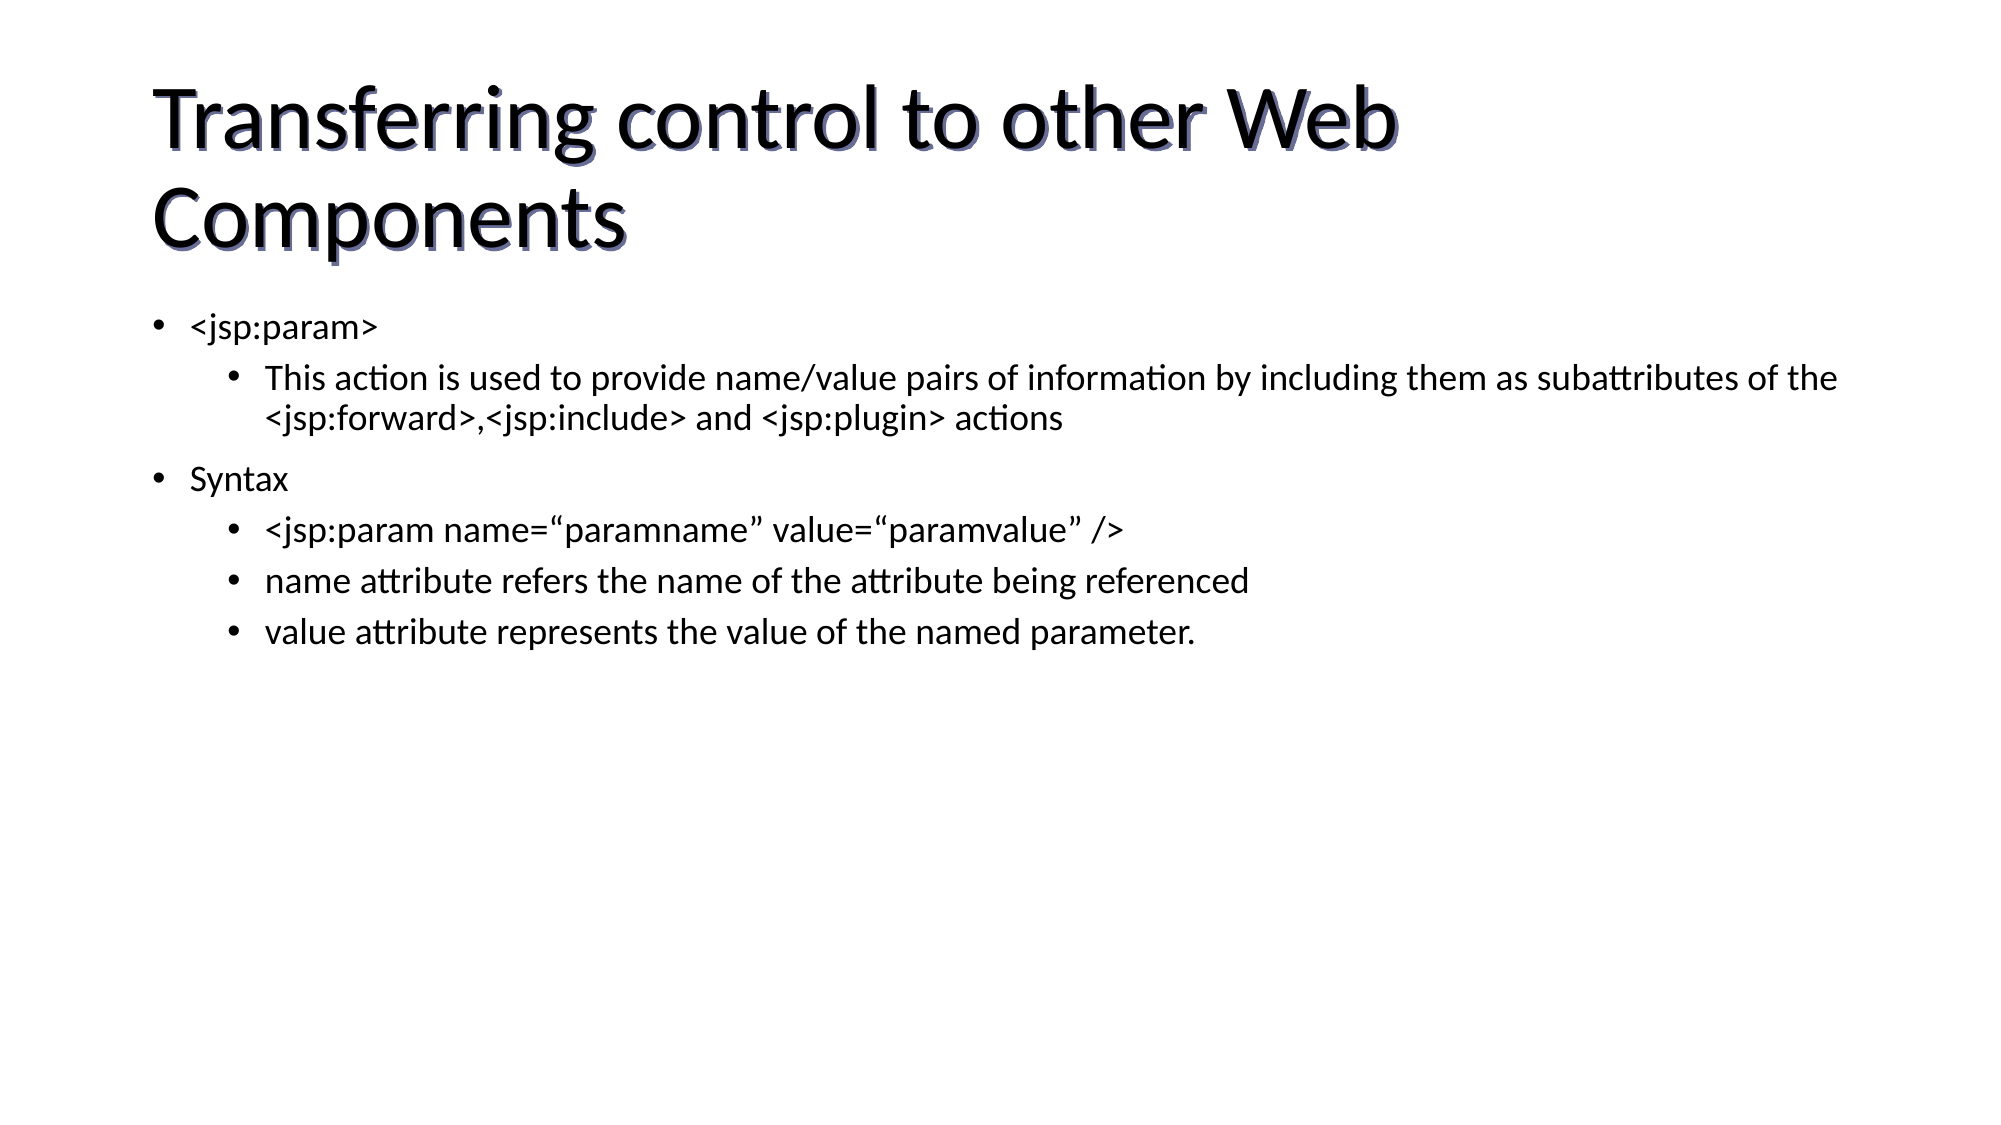

# Transferring control to other Web Components
<jsp:param>
This action is used to provide name/value pairs of information by including them as subattributes of the <jsp:forward>,<jsp:include> and <jsp:plugin> actions
Syntax
<jsp:param name=“paramname” value=“paramvalue” />
name attribute refers the name of the attribute being referenced
value attribute represents the value of the named parameter.